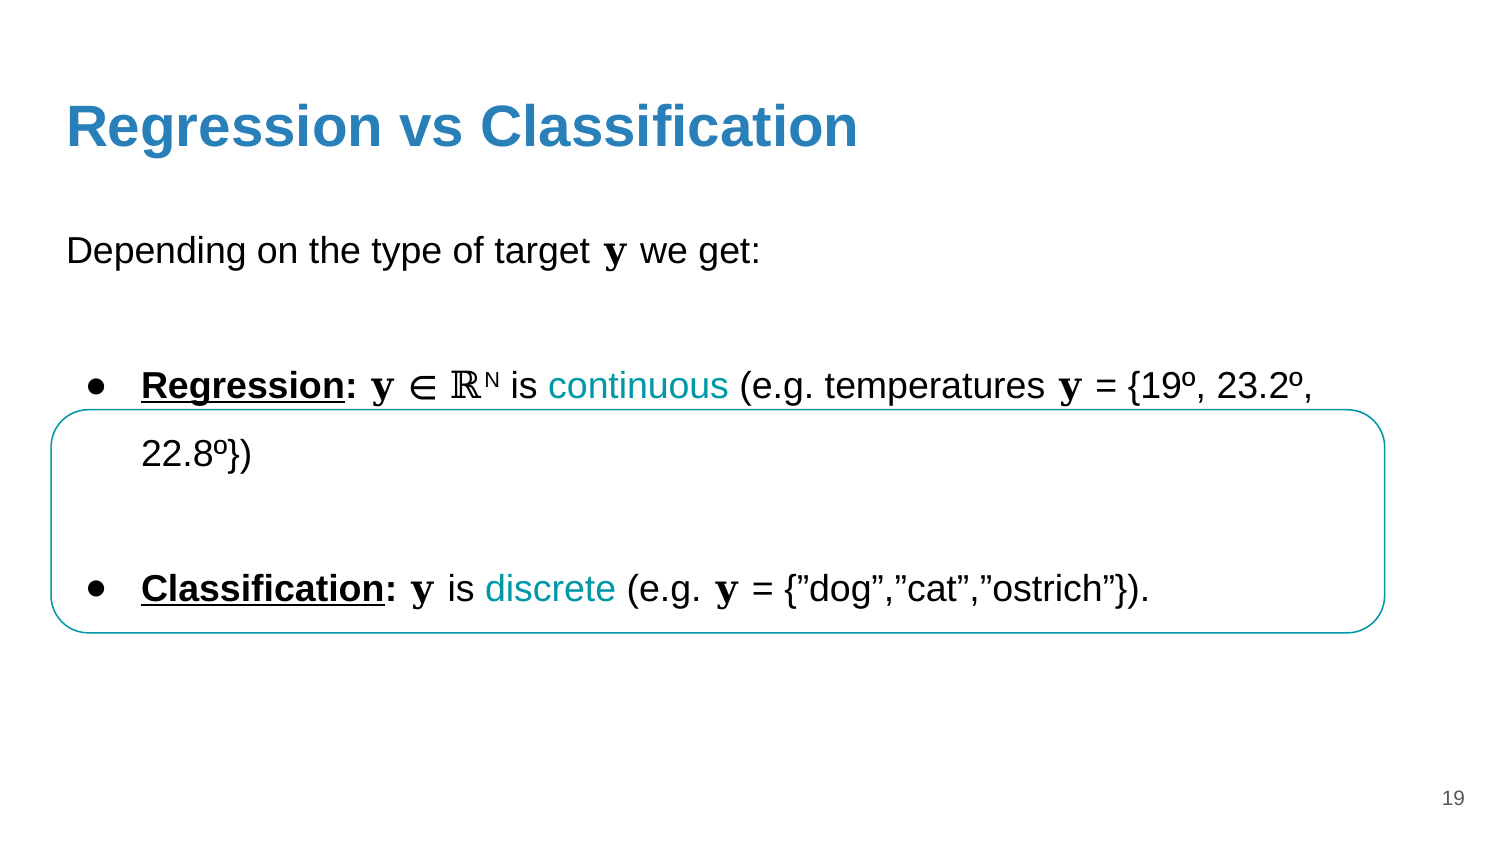

# Regression vs Classification
Depending on the type of target 𝐲 we get:

Regression: 𝐲 ∈ ℝN is continuous (e.g. temperatures 𝐲 = {19º, 23.2º, 22.8º})

Classification: 𝐲 is discrete (e.g. 𝐲 = {”dog”,”cat”,”ostrich”}).

19